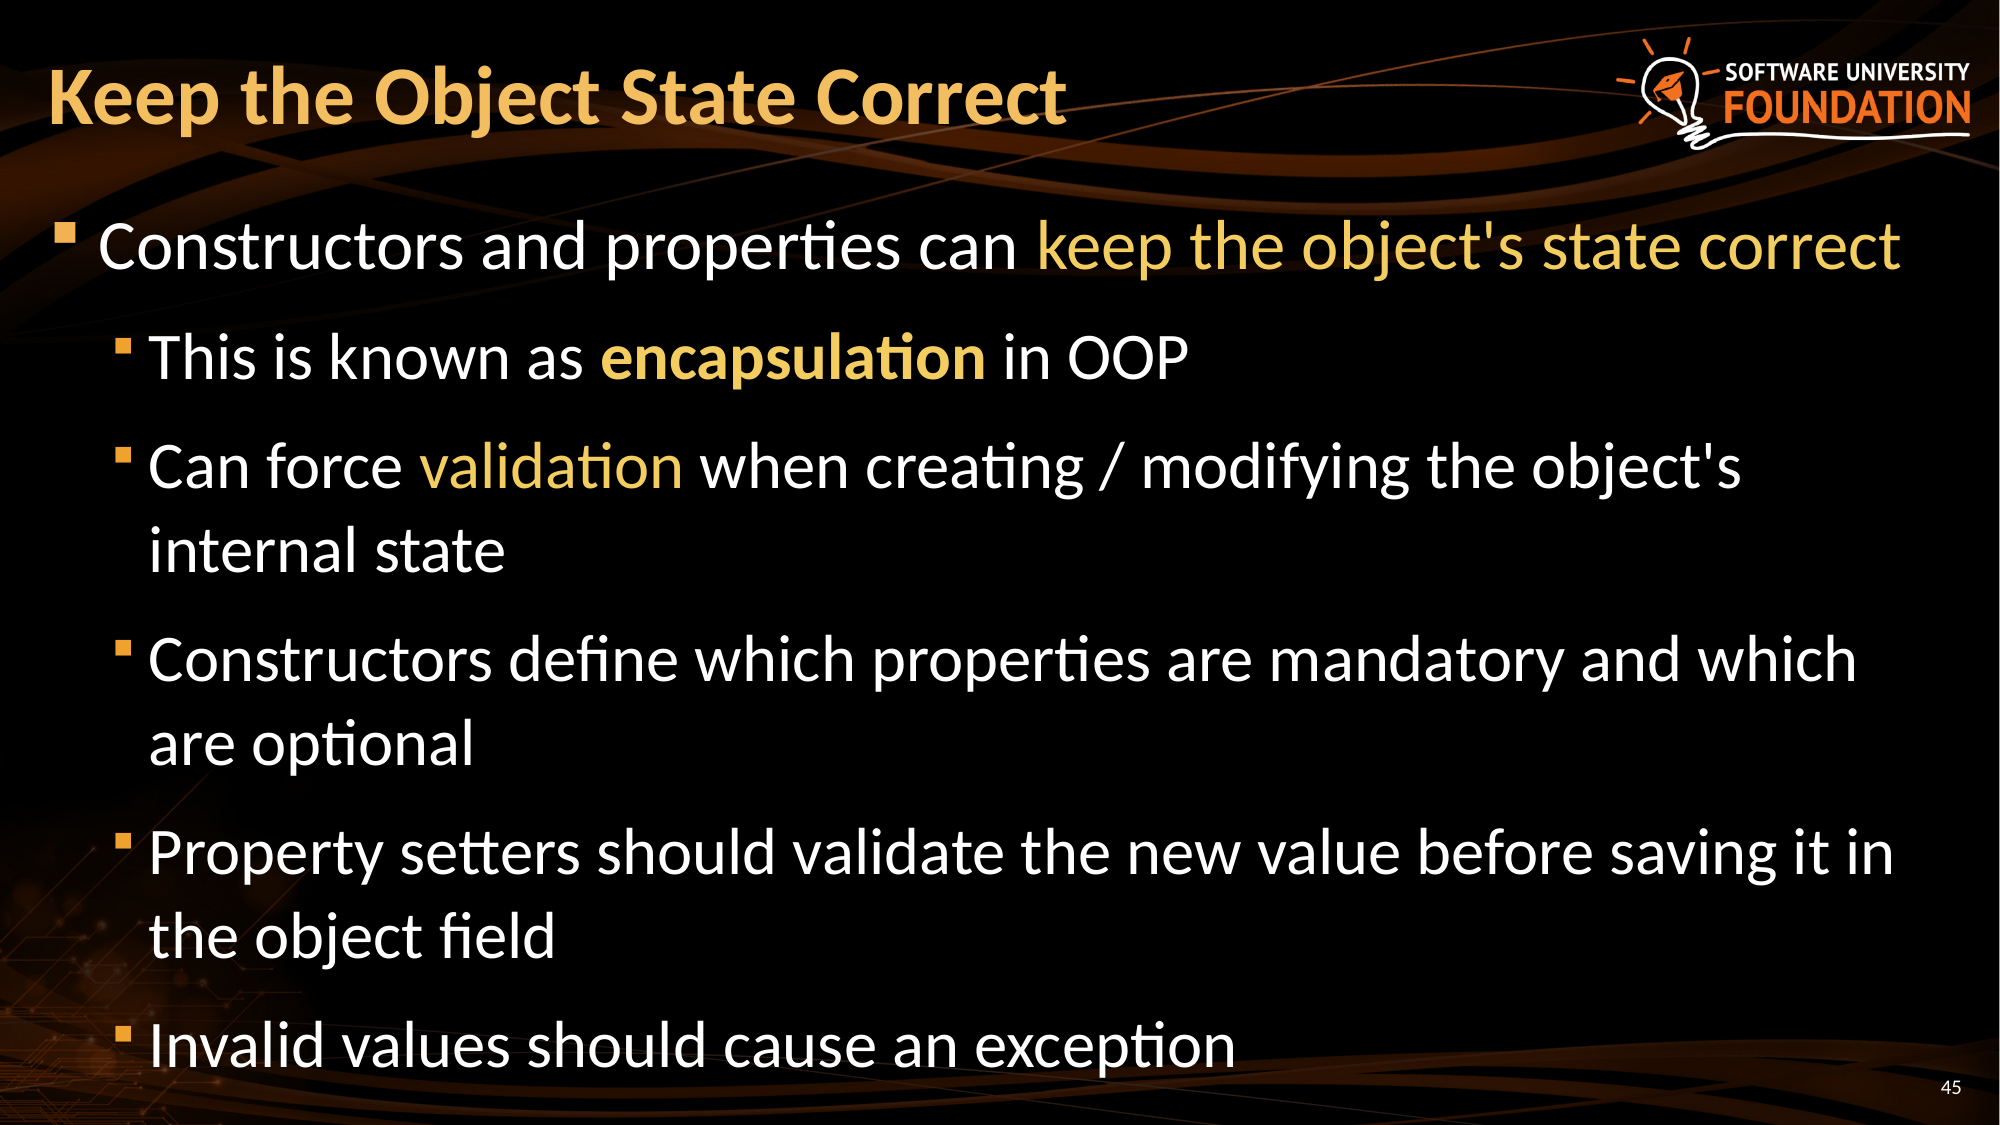

# Keep the Object State Correct
Constructors and properties can keep the object's state correct
This is known as encapsulation in OOP
Can force validation when creating / modifying the object's internal state
Constructors define which properties are mandatory and which are optional
Property setters should validate the new value before saving it in the object field
Invalid values should cause an exception
45